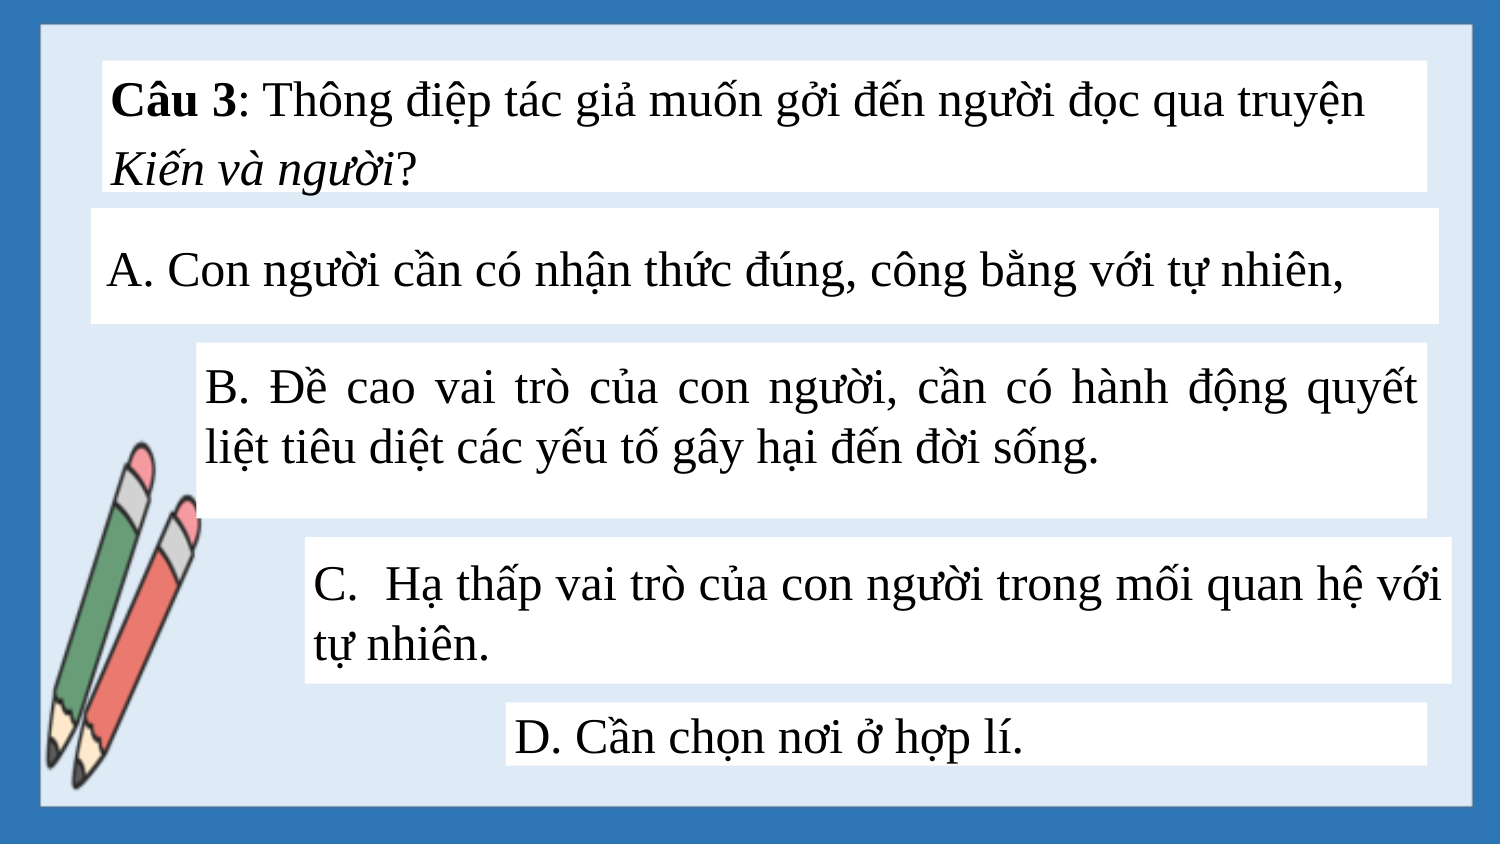

Câu 3: Thông điệp tác giả muốn gởi đến người đọc qua truyện Kiến và người?
 A. Con người cần có nhận thức đúng, công bằng với tự nhiên,
B. Đề cao vai trò của con người, cần có hành động quyết liệt tiêu diệt các yếu tố gây hại đến đời sống.

C.  Hạ thấp vai trò của con người trong mối quan hệ với tự nhiên.

D. Cần chọn nơi ở hợp lí.